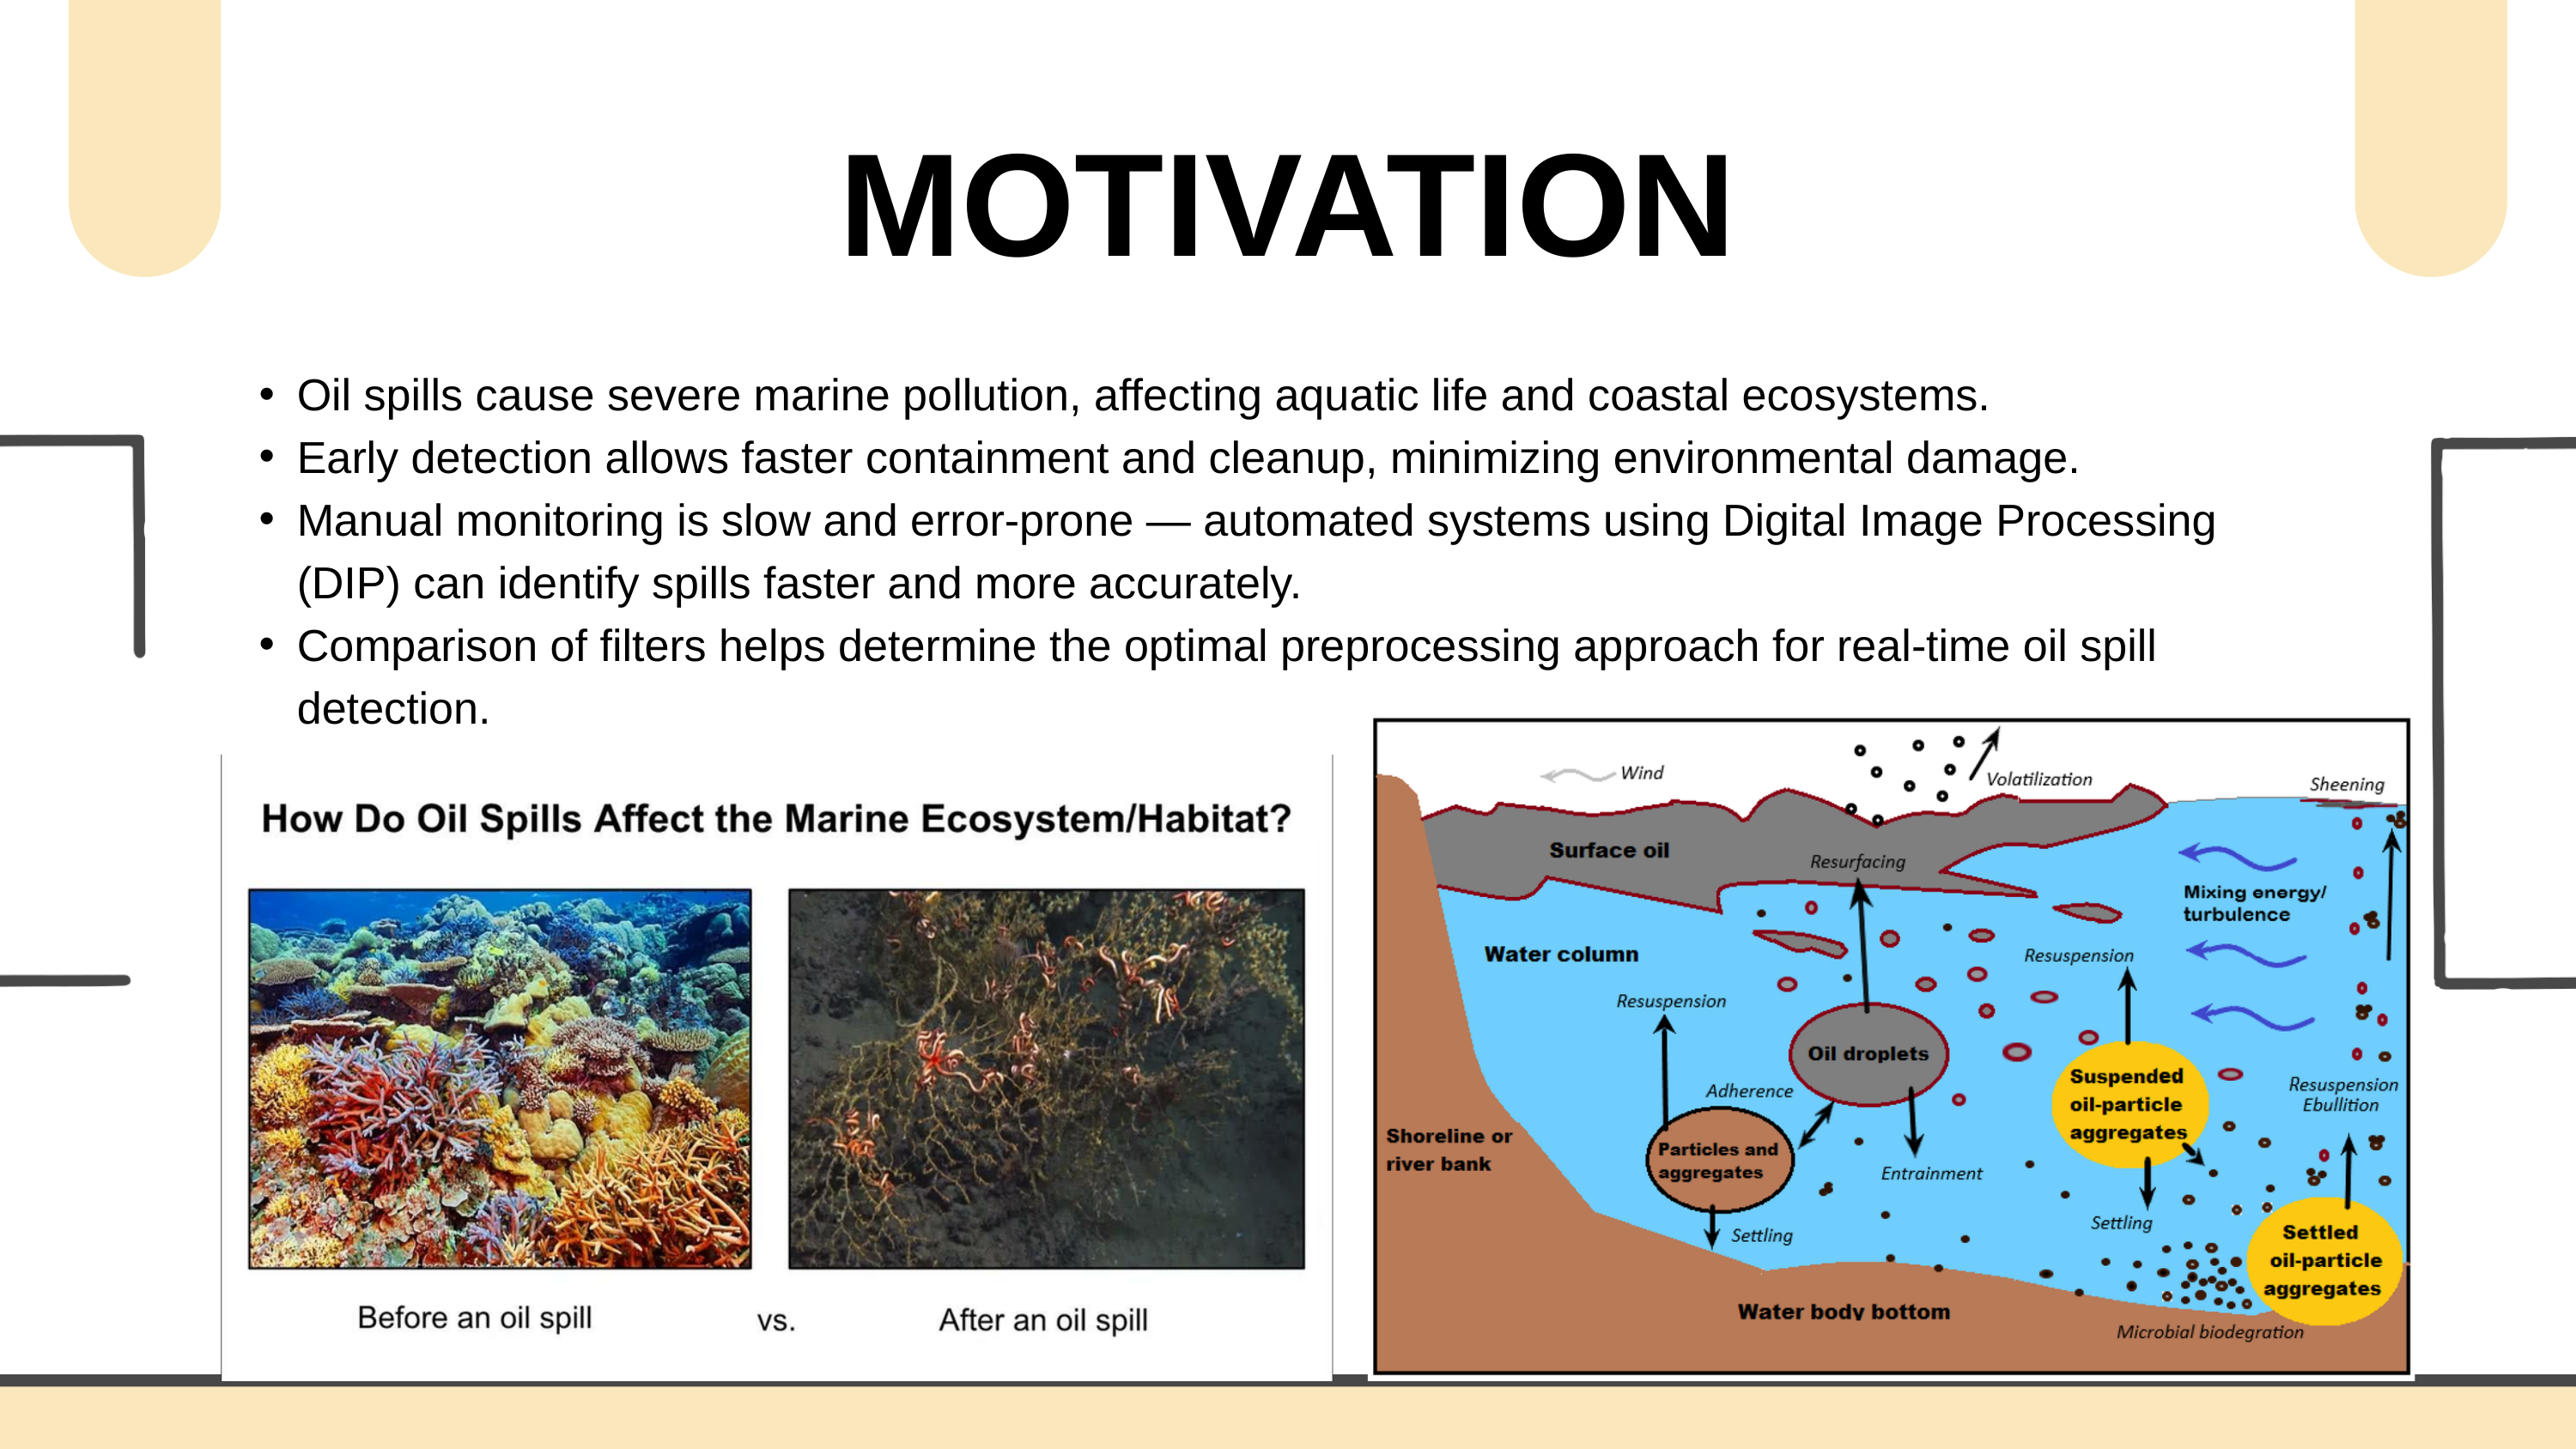

MOTIVATION
Oil spills cause severe marine pollution, affecting aquatic life and coastal ecosystems.
Early detection allows faster containment and cleanup, minimizing environmental damage.
Manual monitoring is slow and error-prone — automated systems using Digital Image Processing (DIP) can identify spills faster and more accurately.
Comparison of filters helps determine the optimal preprocessing approach for real-time oil spill detection.